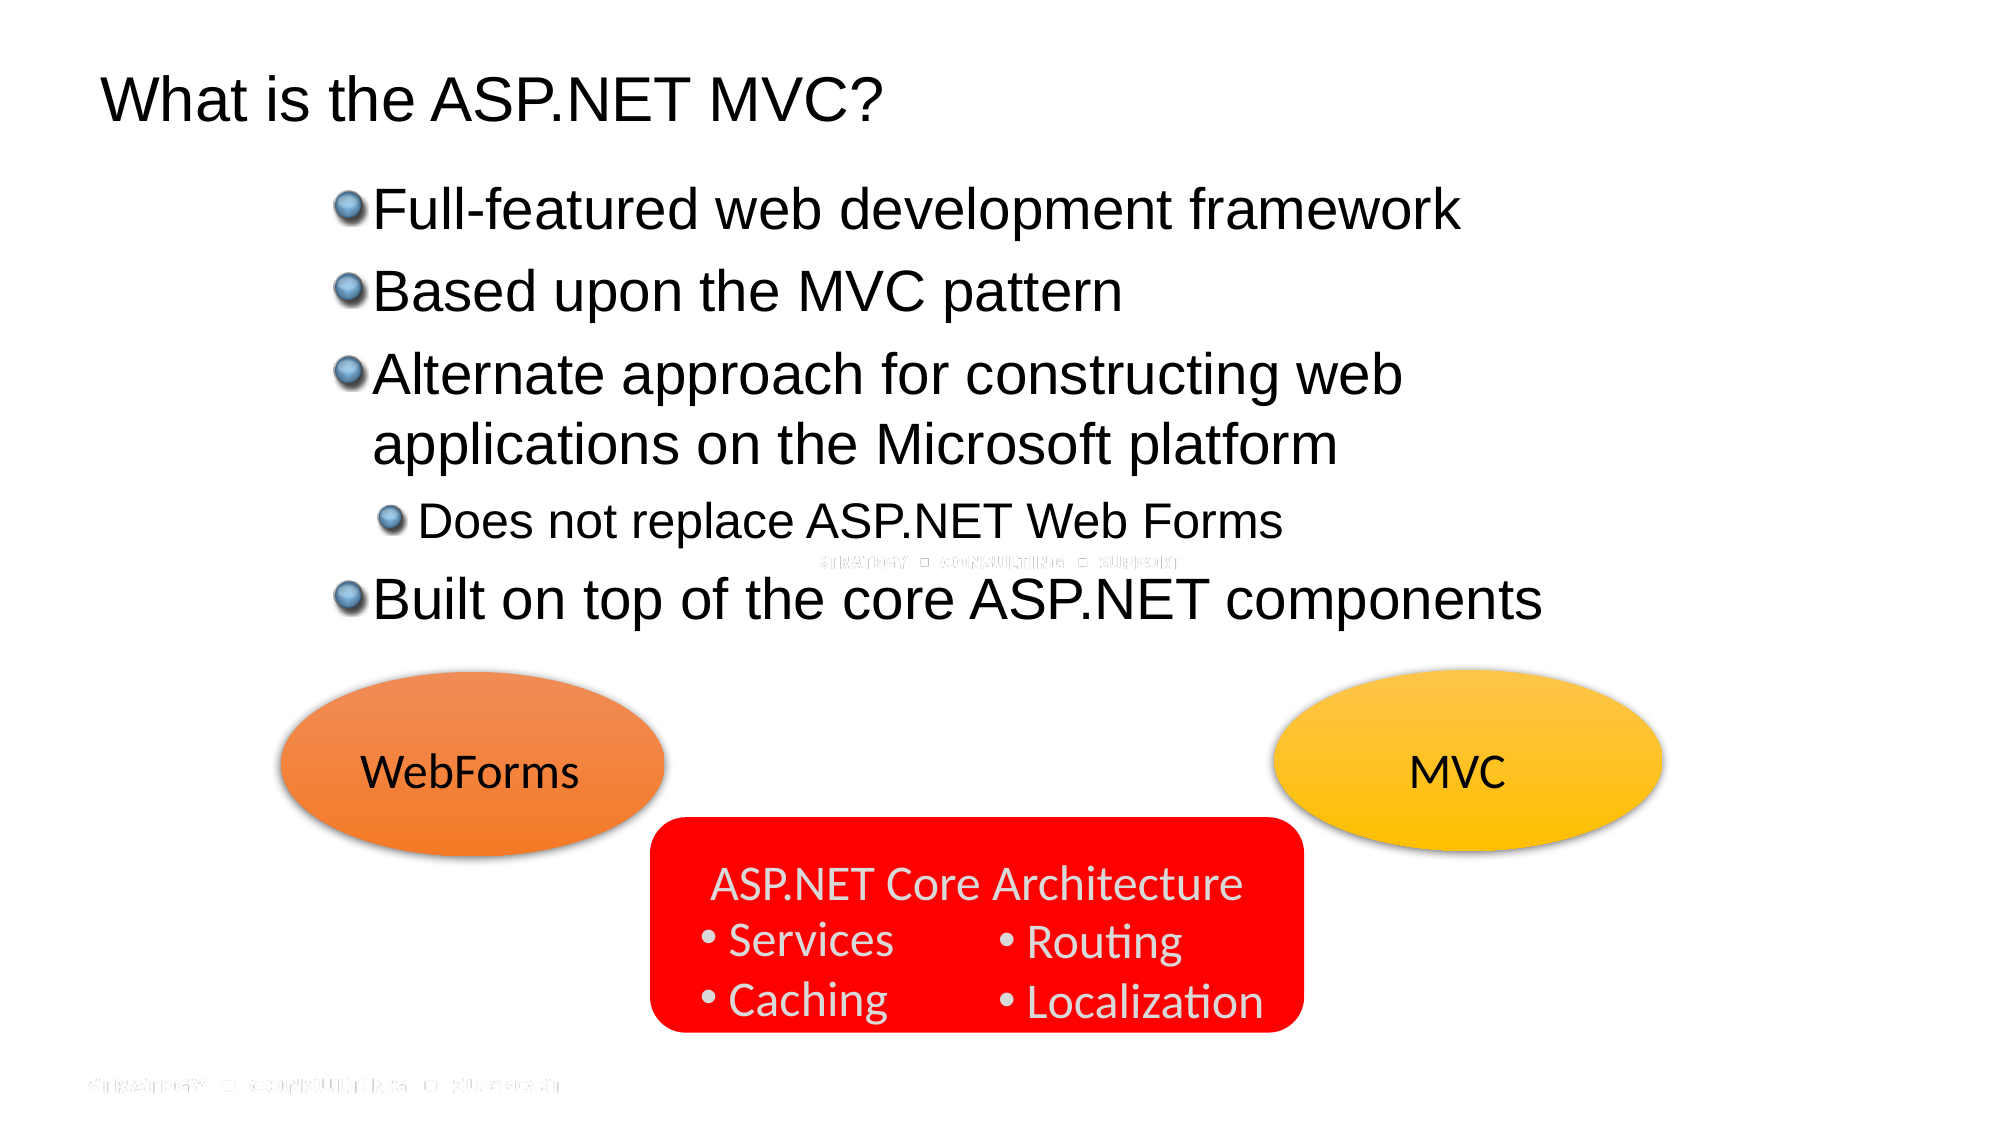

# What is the ASP.NET MVC?
Full-featured web development framework
Based upon the MVC pattern
Alternate approach for constructing web applications on the Microsoft platform
Does not replace ASP.NET Web Forms
Built on top of the core ASP.NET components

ASP.NET
 Services
 Caching
 Routing
 Localization
MVC

WebForms

ASP.NET Core Architecture

 Services
 Caching

 Routing
 Localization